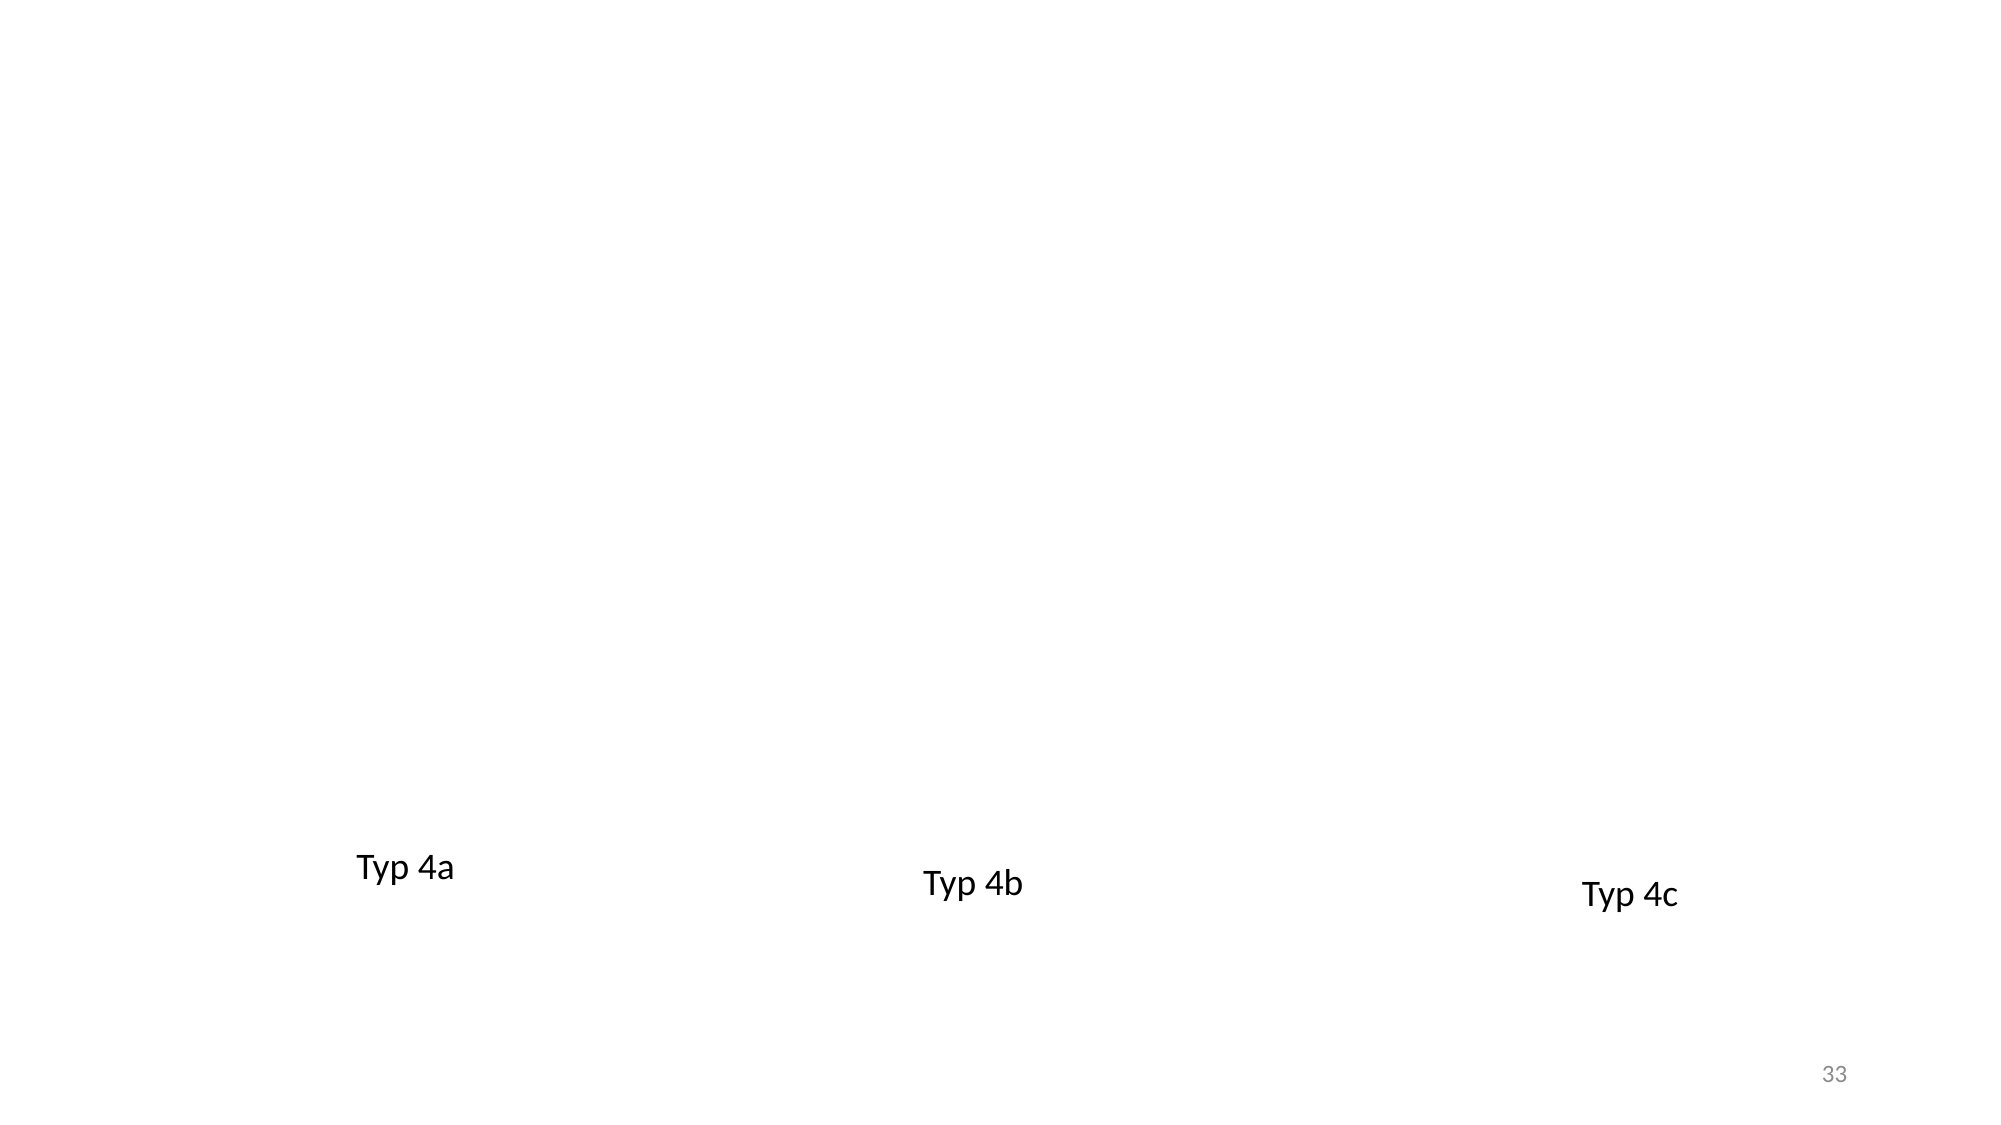

Typ 4a
Typ 4b
Typ 4c
33